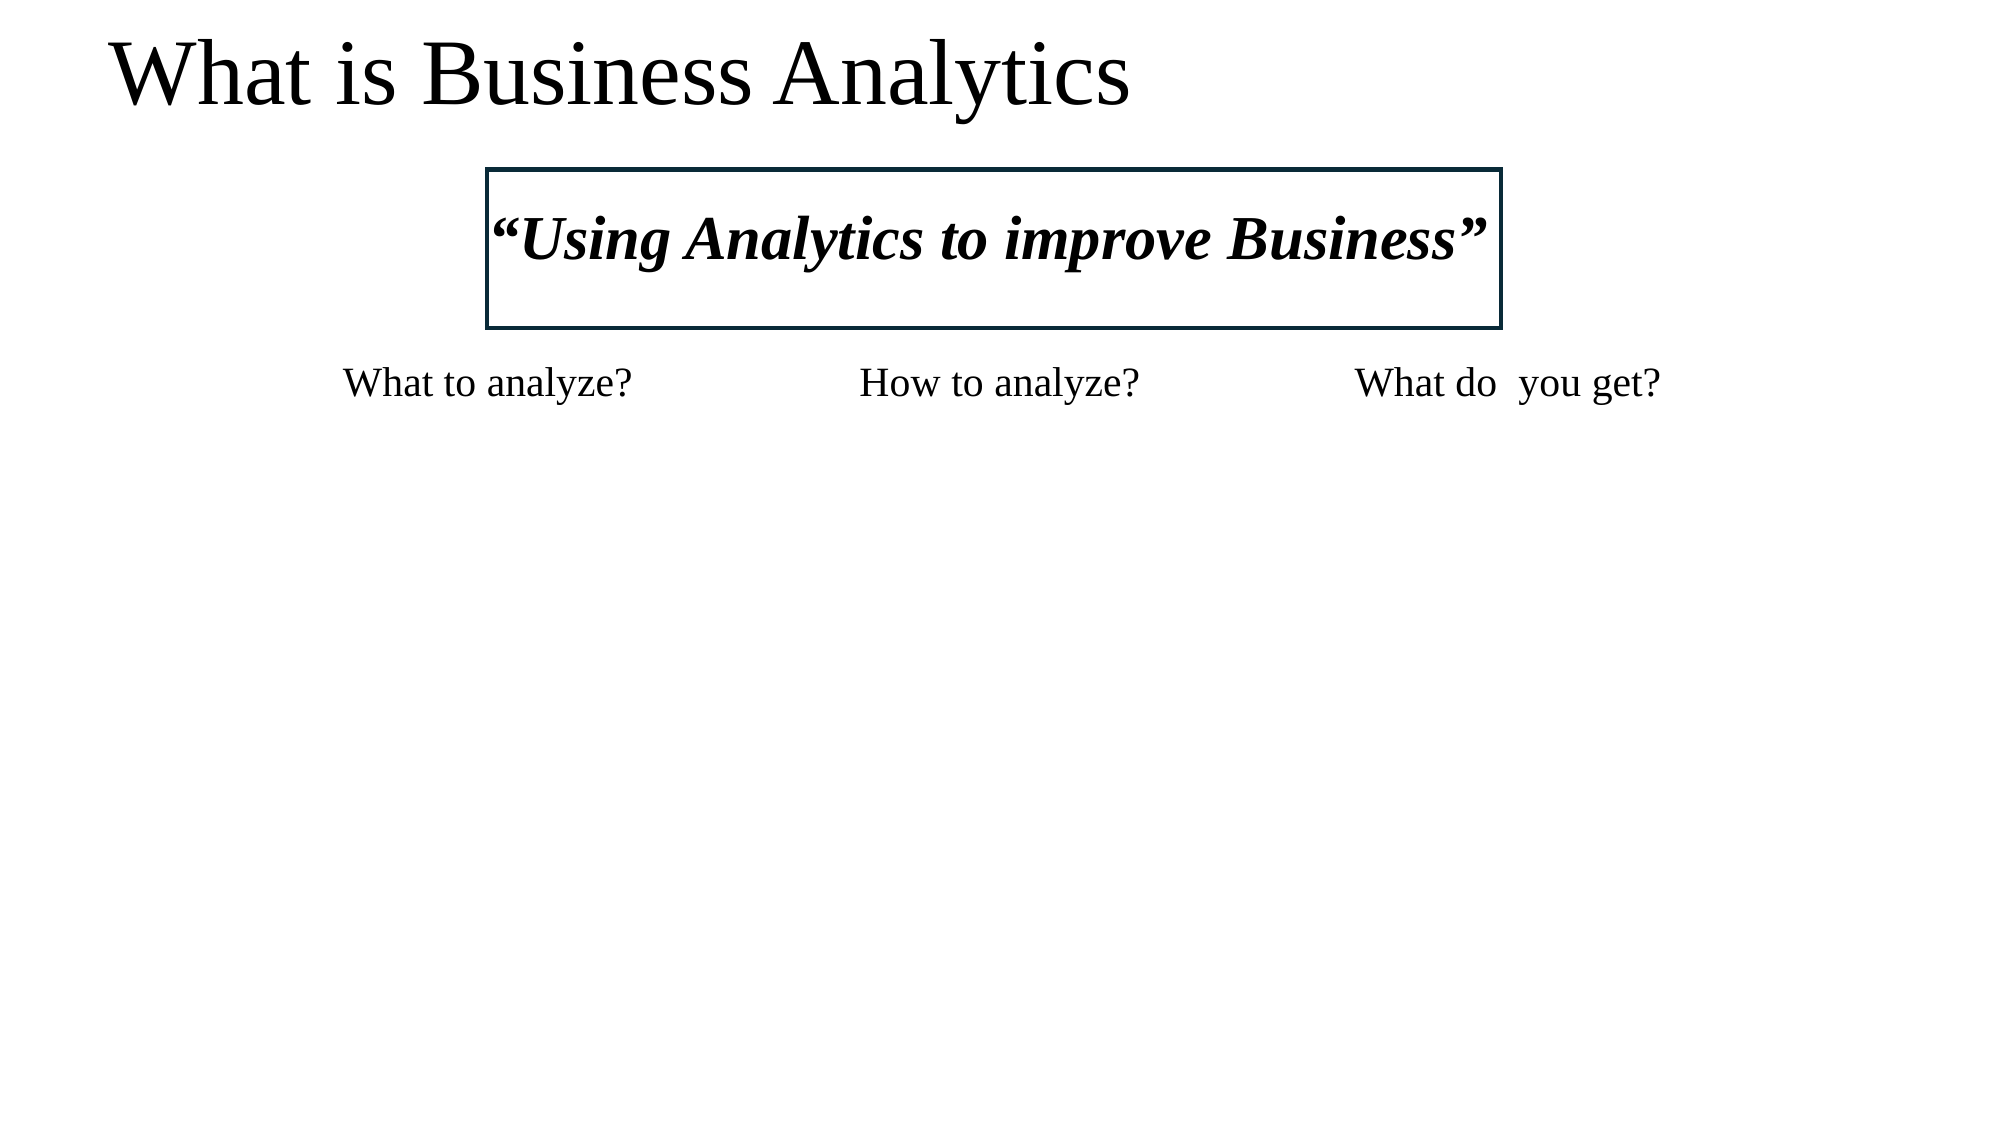

# What is Business Analytics

“Using Analytics to improve Business”

How to analyze?
What to analyze?
What do  you get?